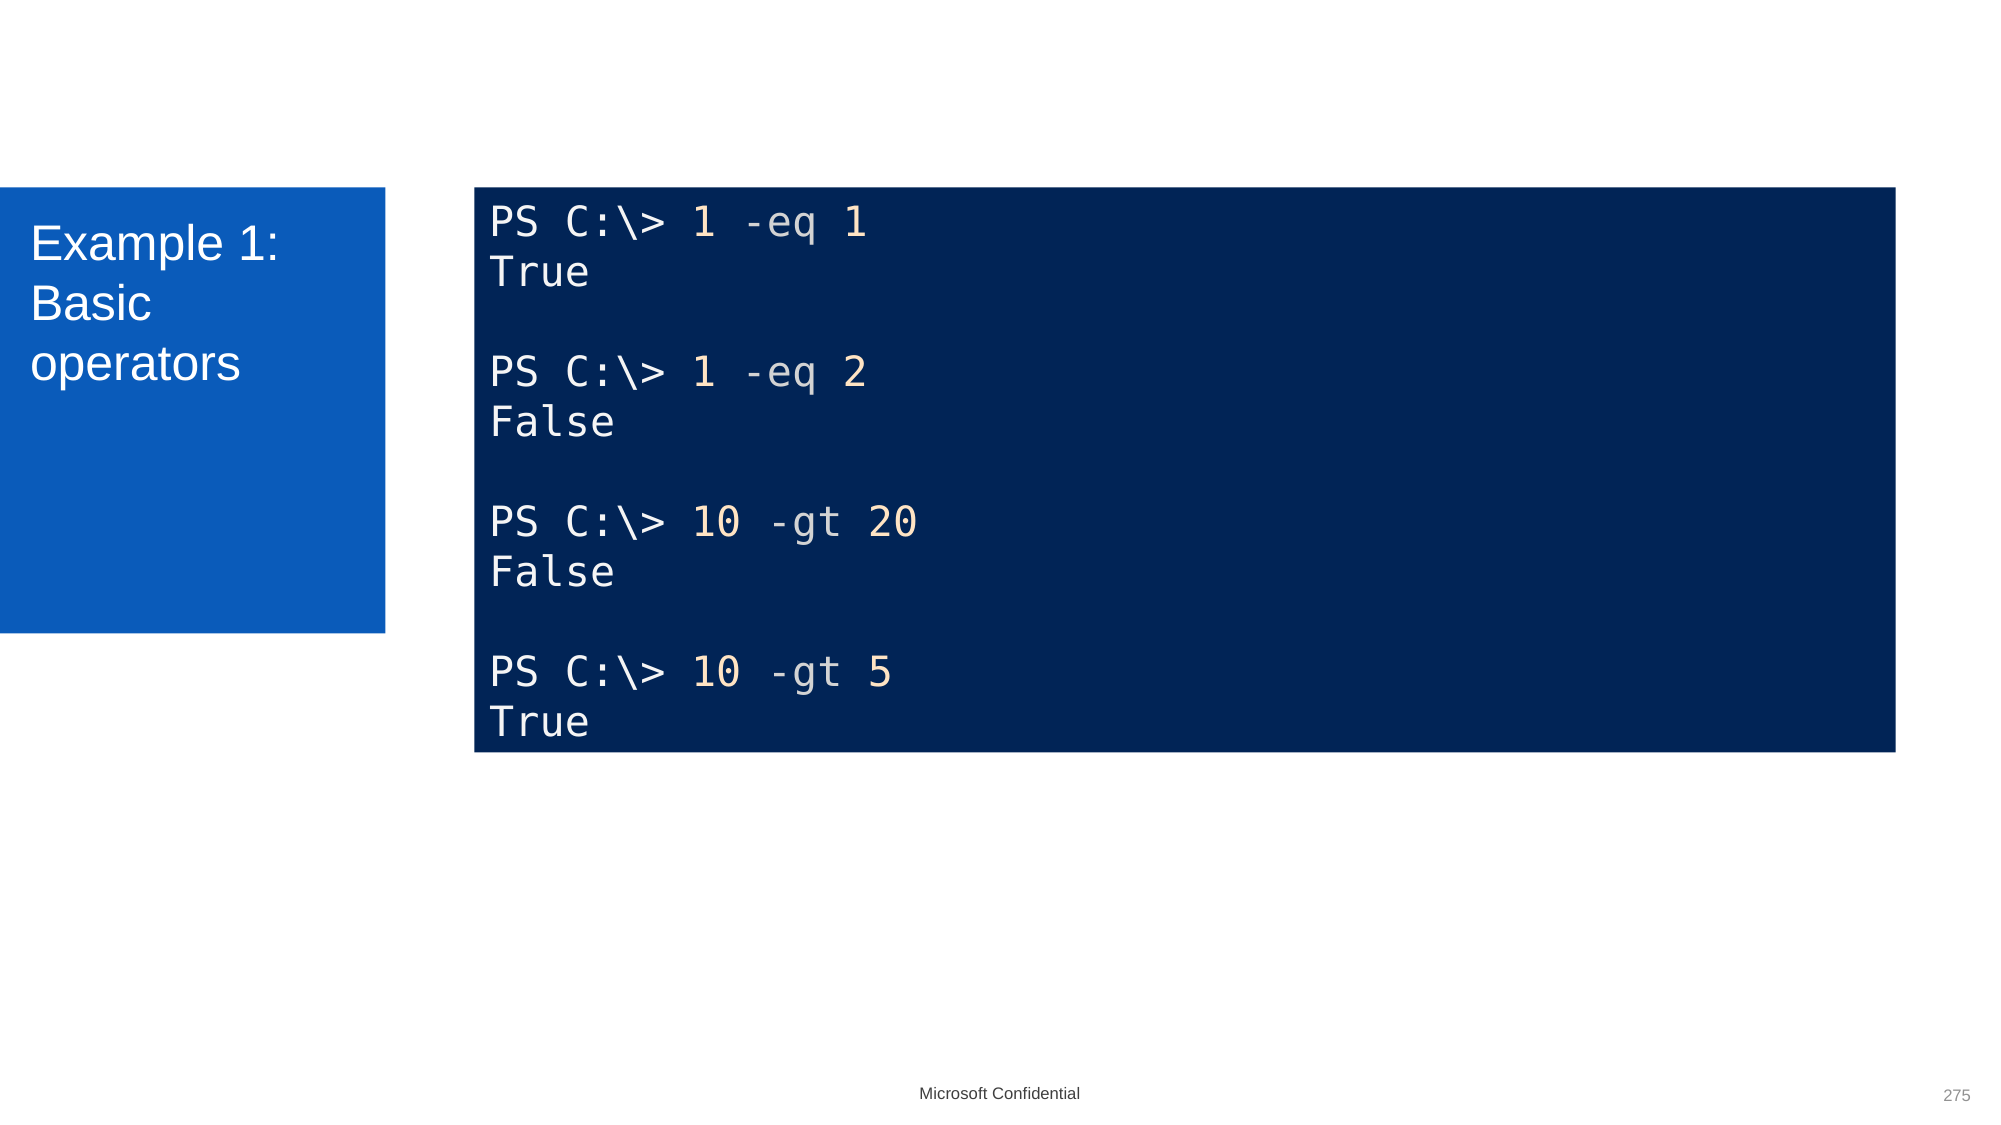

# Example 1: Basic operators
PS C:\> 1 -eq 1
True

PS C:\> 1 -eq 2
False

PS C:\> 10 -gt 20
False

PS C:\> 10 -gt 5
True
275